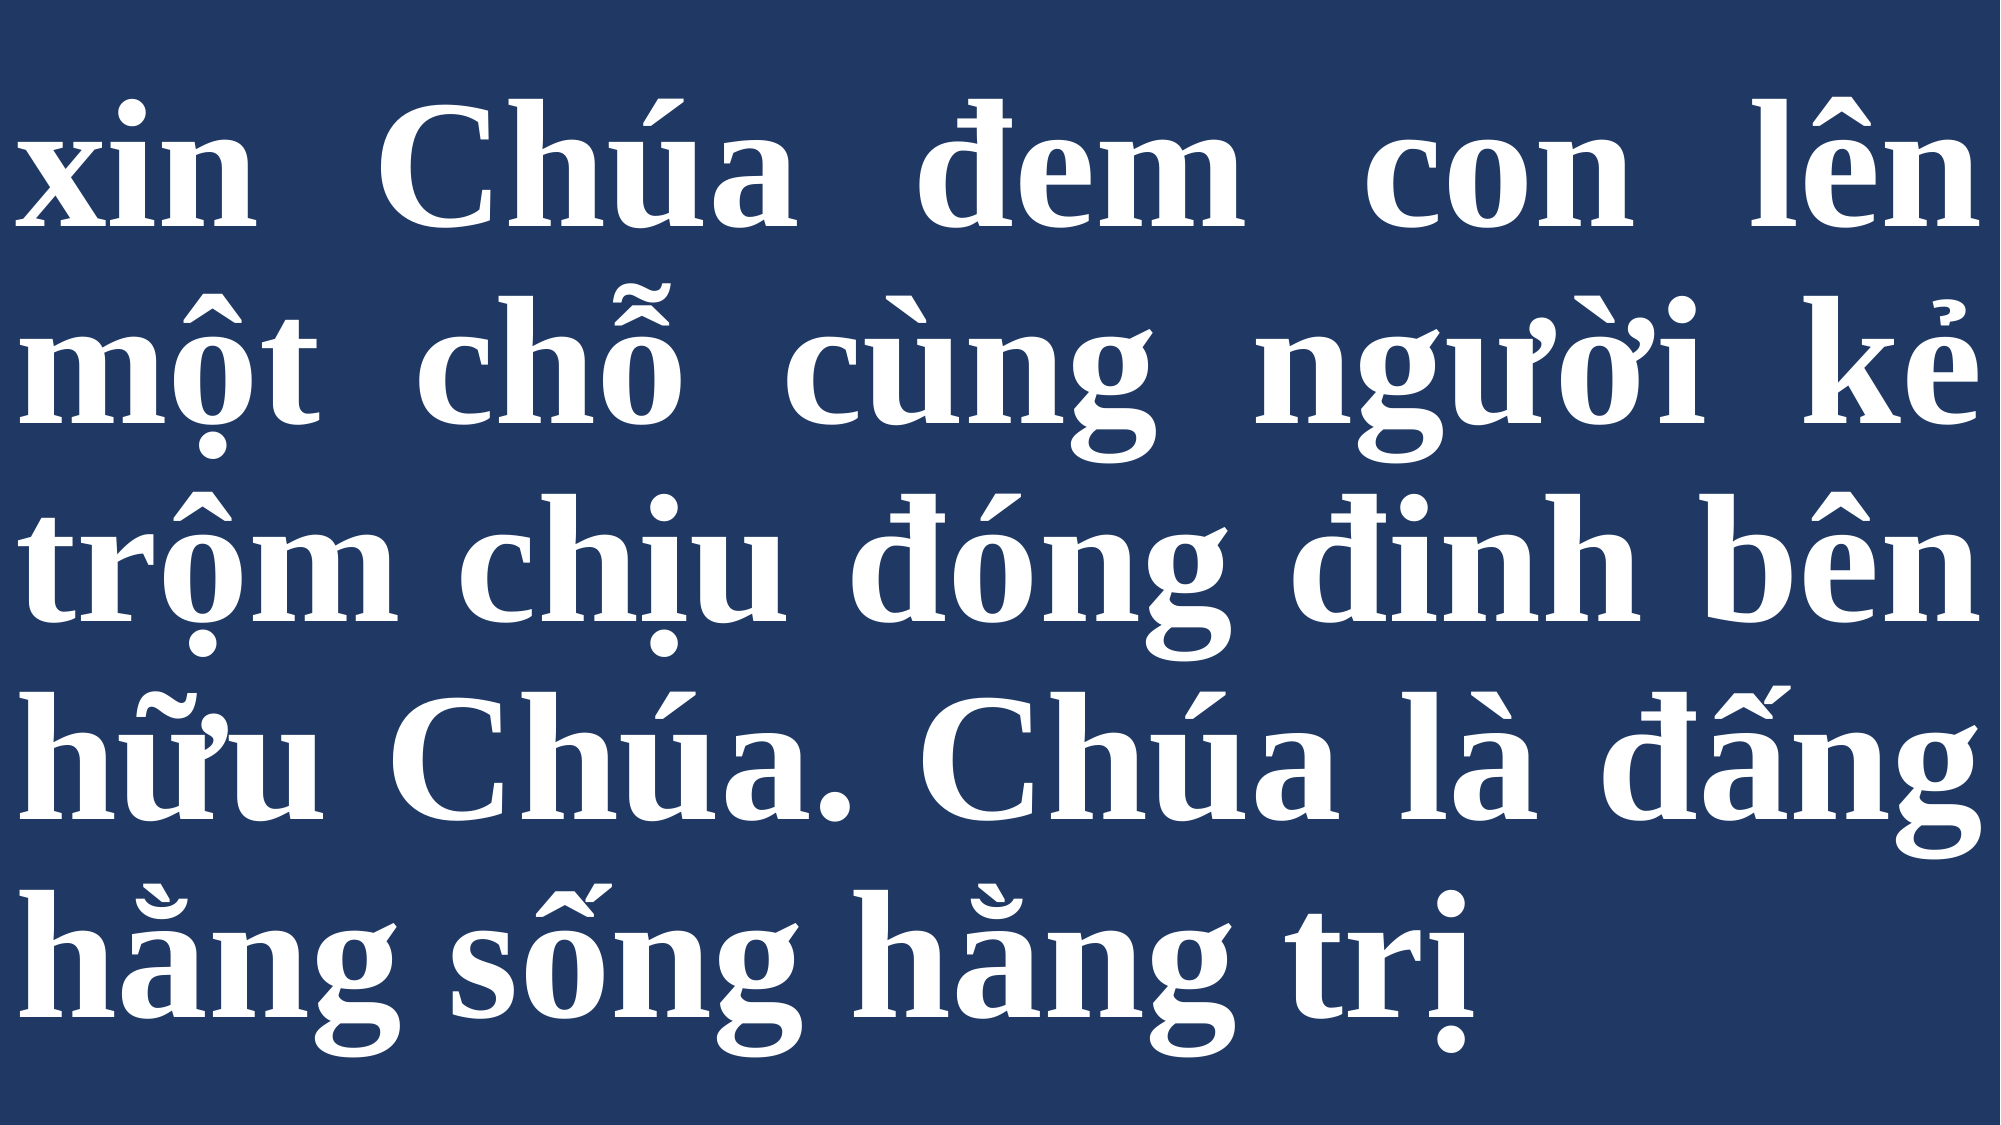

# xin Chúa đem con lên một chỗ cùng người kẻ trộm chịu đóng đinh bên hữu Chúa. Chúa là đấng hằng sống hằng trị